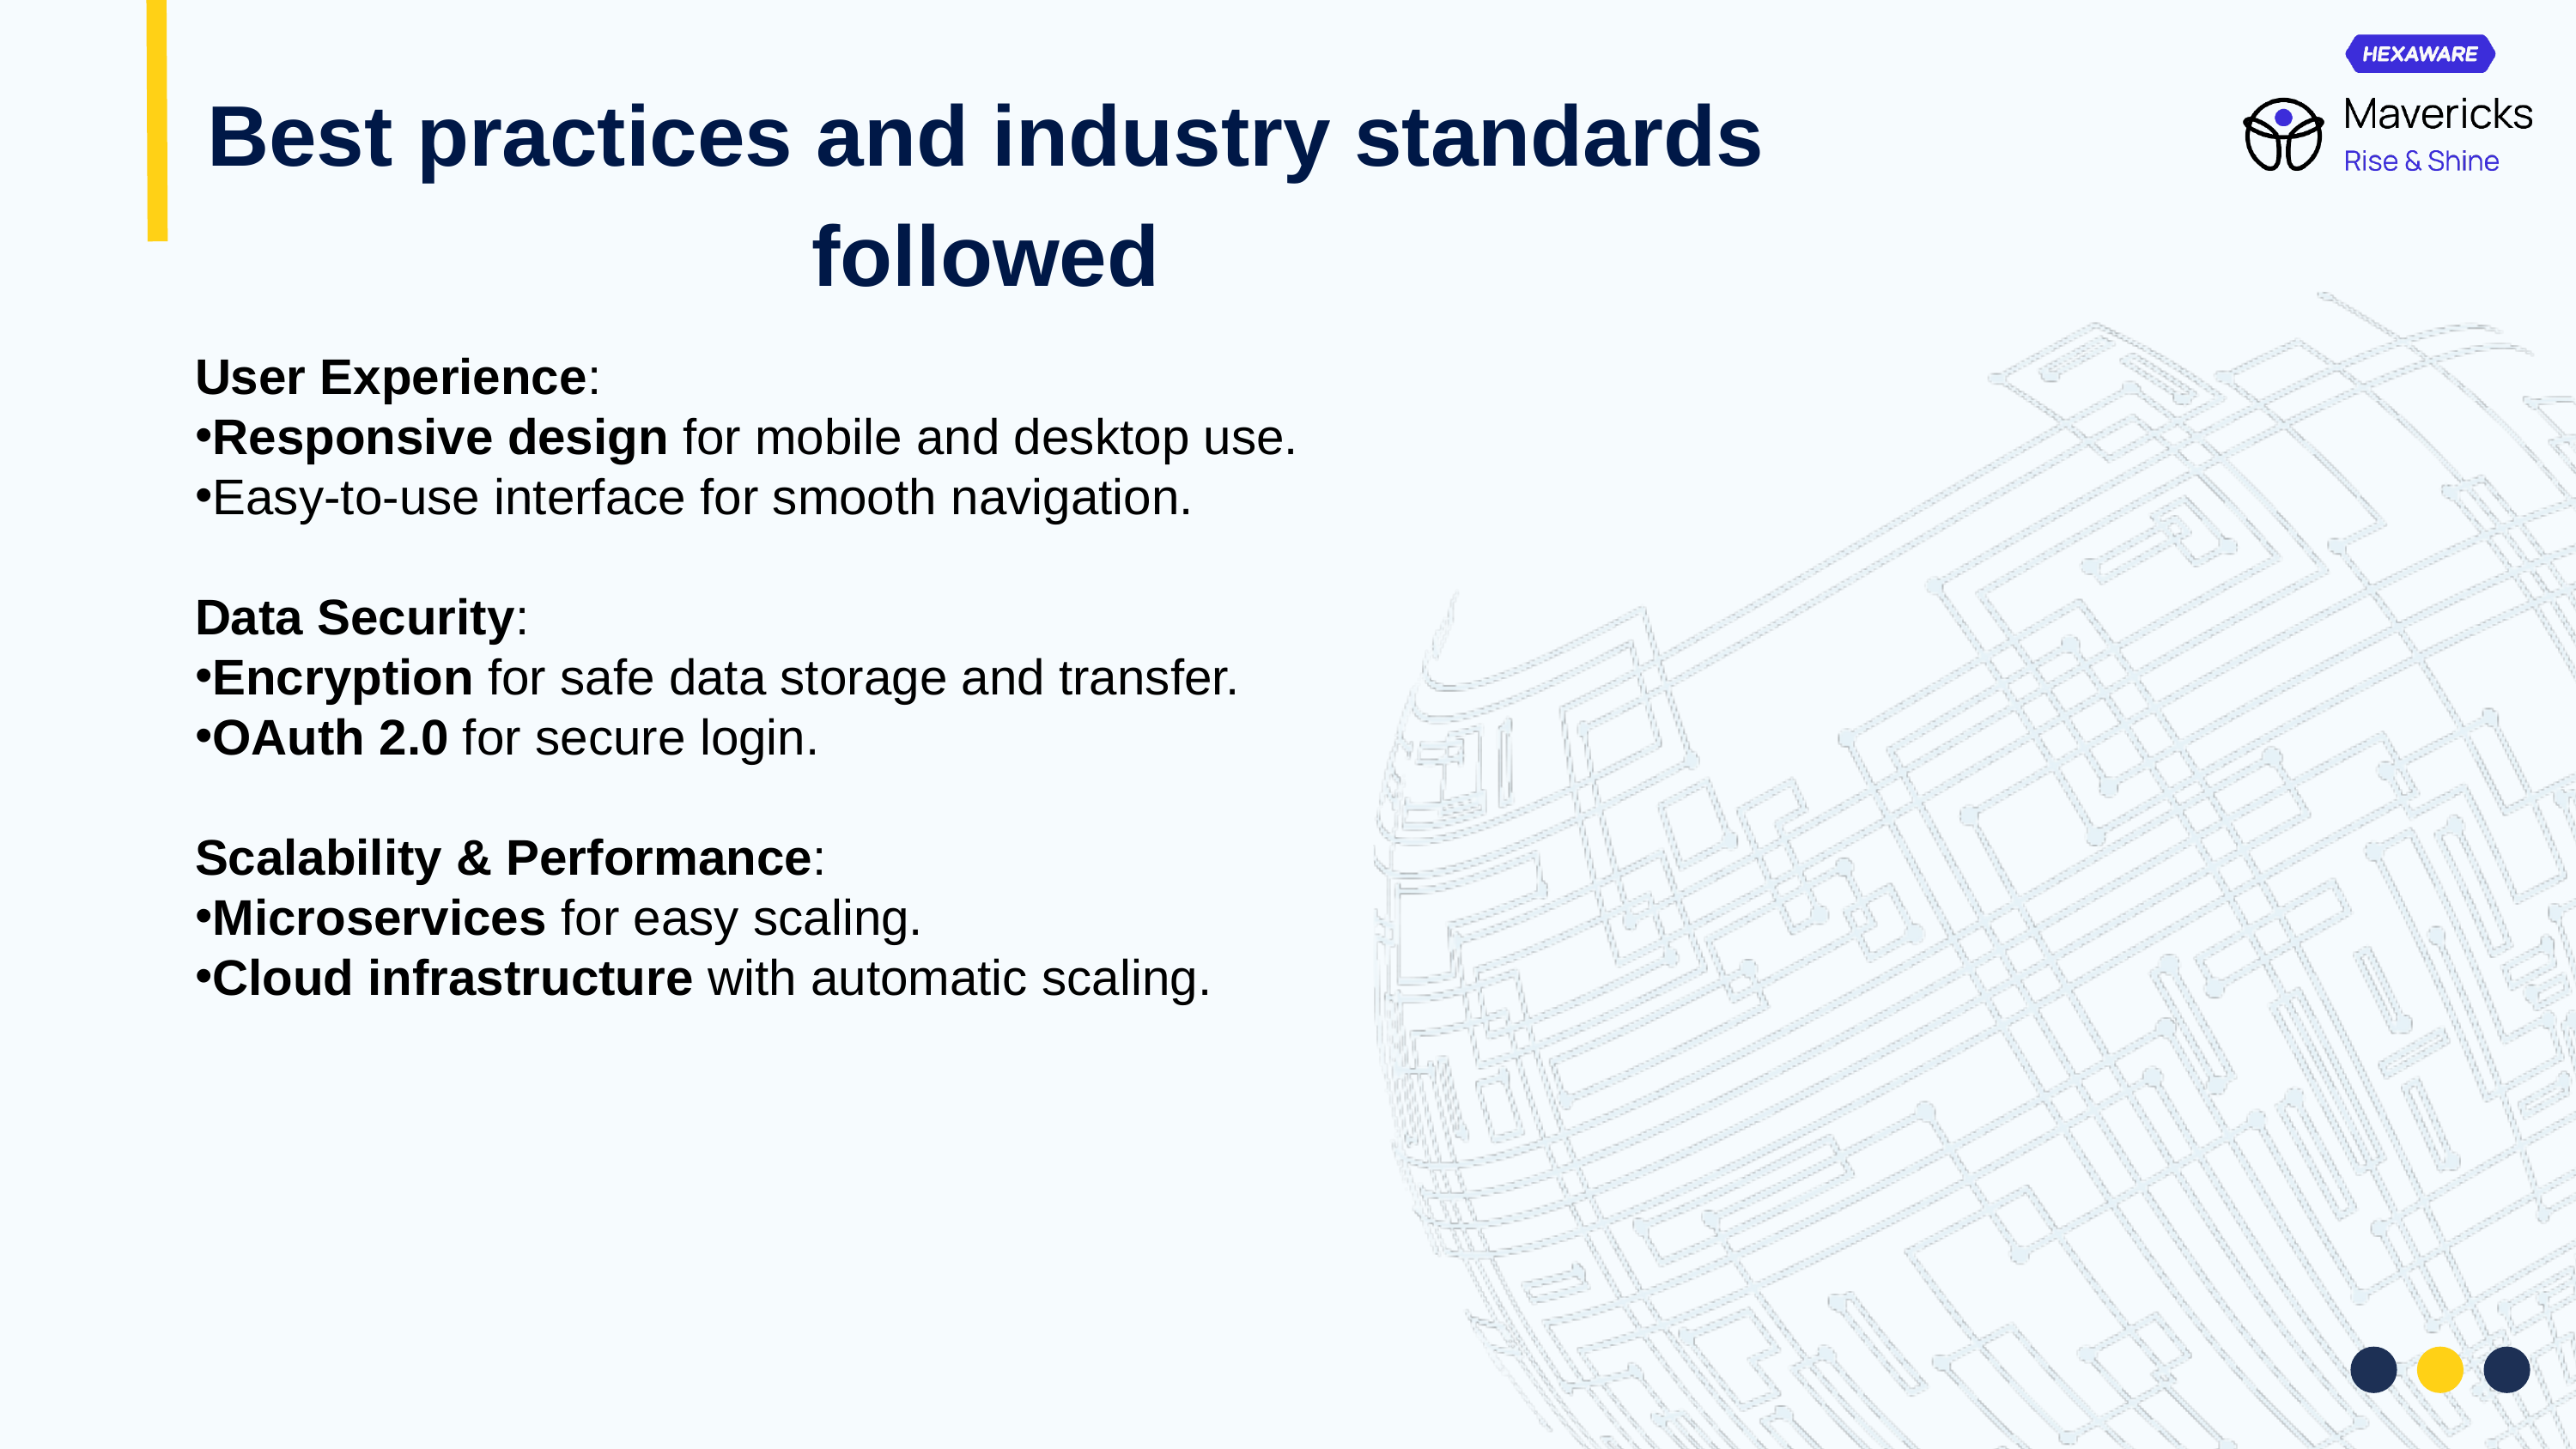

Best practices and industry standards followed

User Experience:
Responsive design for mobile and desktop use.
Easy-to-use interface for smooth navigation.

Data Security:
Encryption for safe data storage and transfer.
OAuth 2.0 for secure login.

Scalability & Performance:
Microservices for easy scaling.
Cloud infrastructure with automatic scaling.